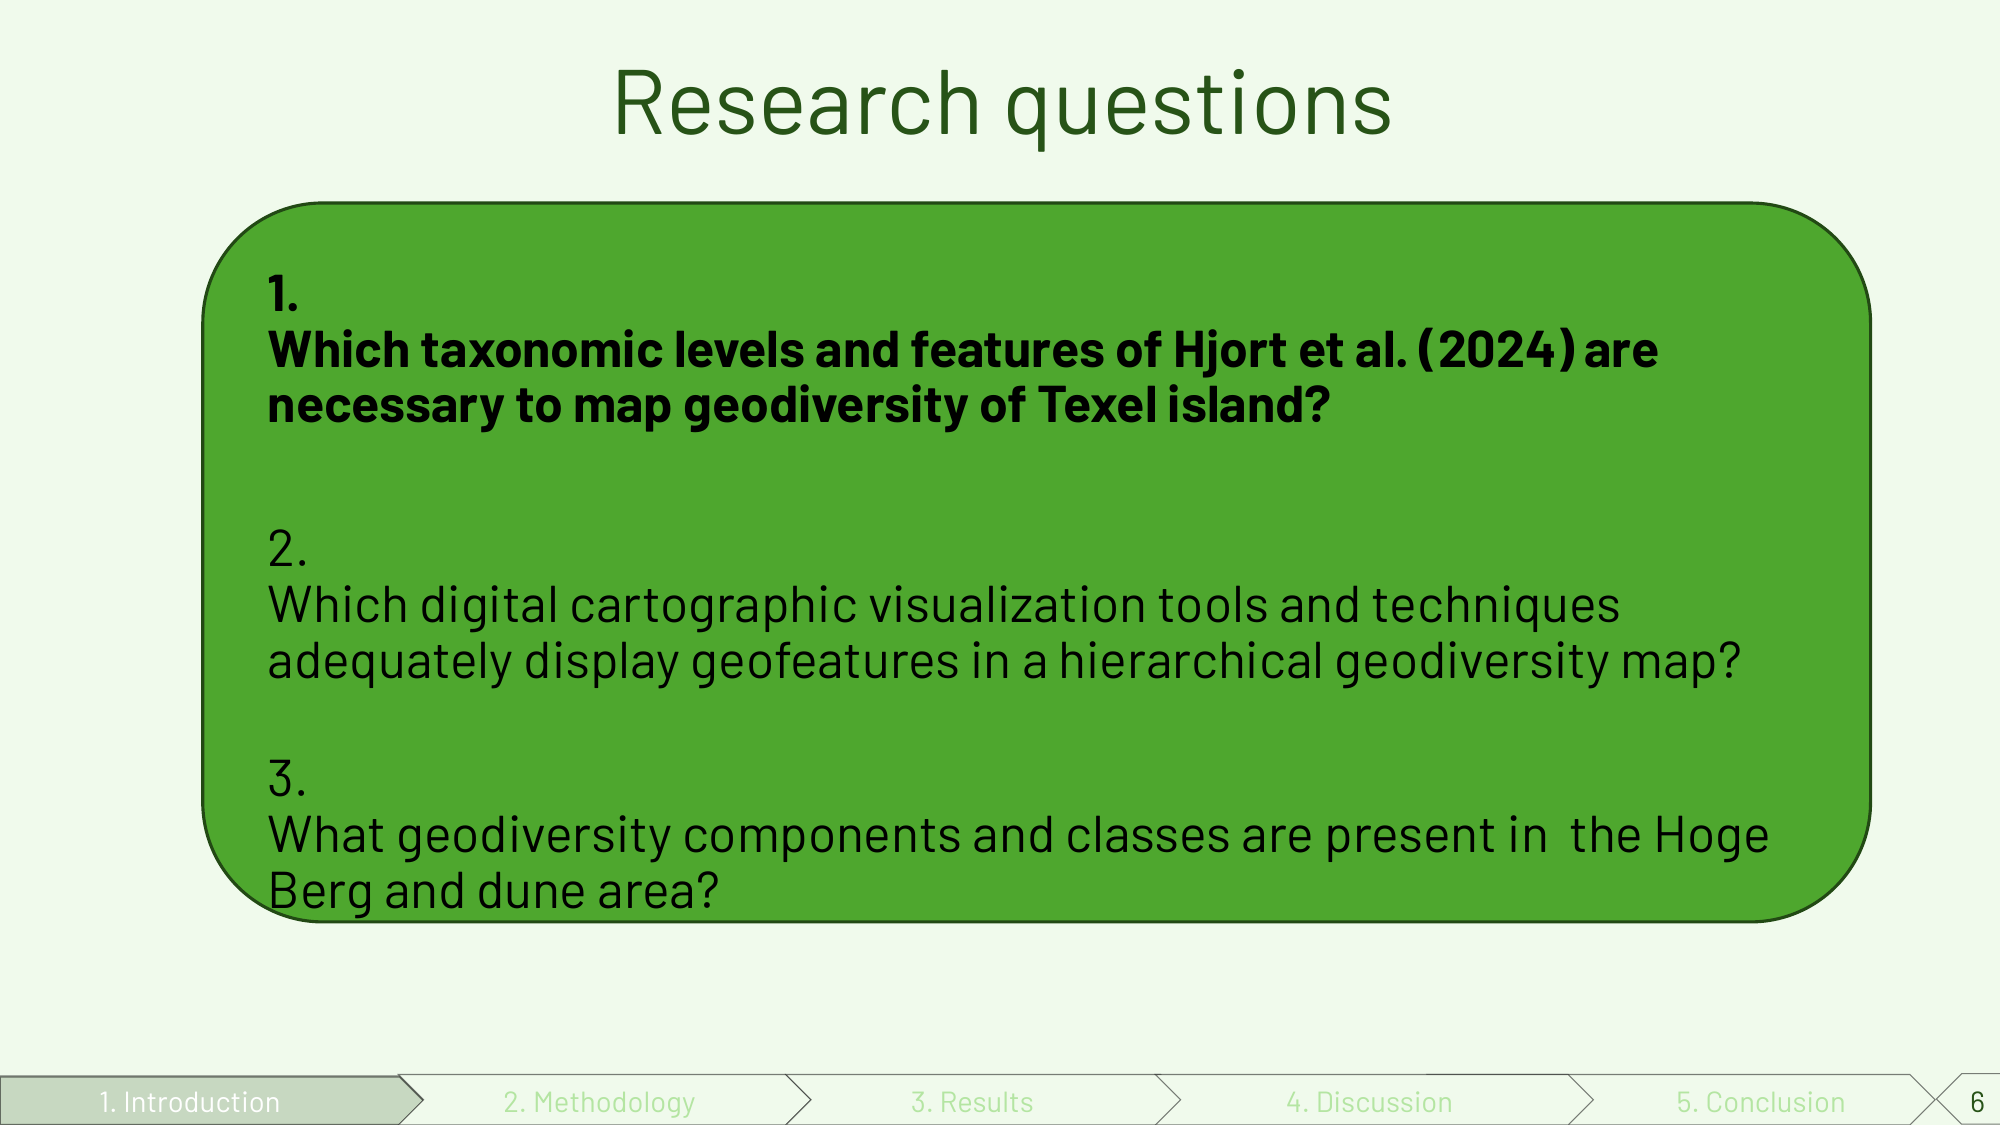

# Research questions
1.
Which taxonomic levels and features of Hjort et al. (2024) are necessary to map geodiversity of Texel island?
2.
Which digital cartographic visualization tools and techniques adequately display geofeatures in a hierarchical geodiversity map?
3.
What geodiversity components and classes are present in  the Hoge Berg and dune area?

1. Introduction
2. Methodology
3. Results
4. Discussion
5. Conclusion
6